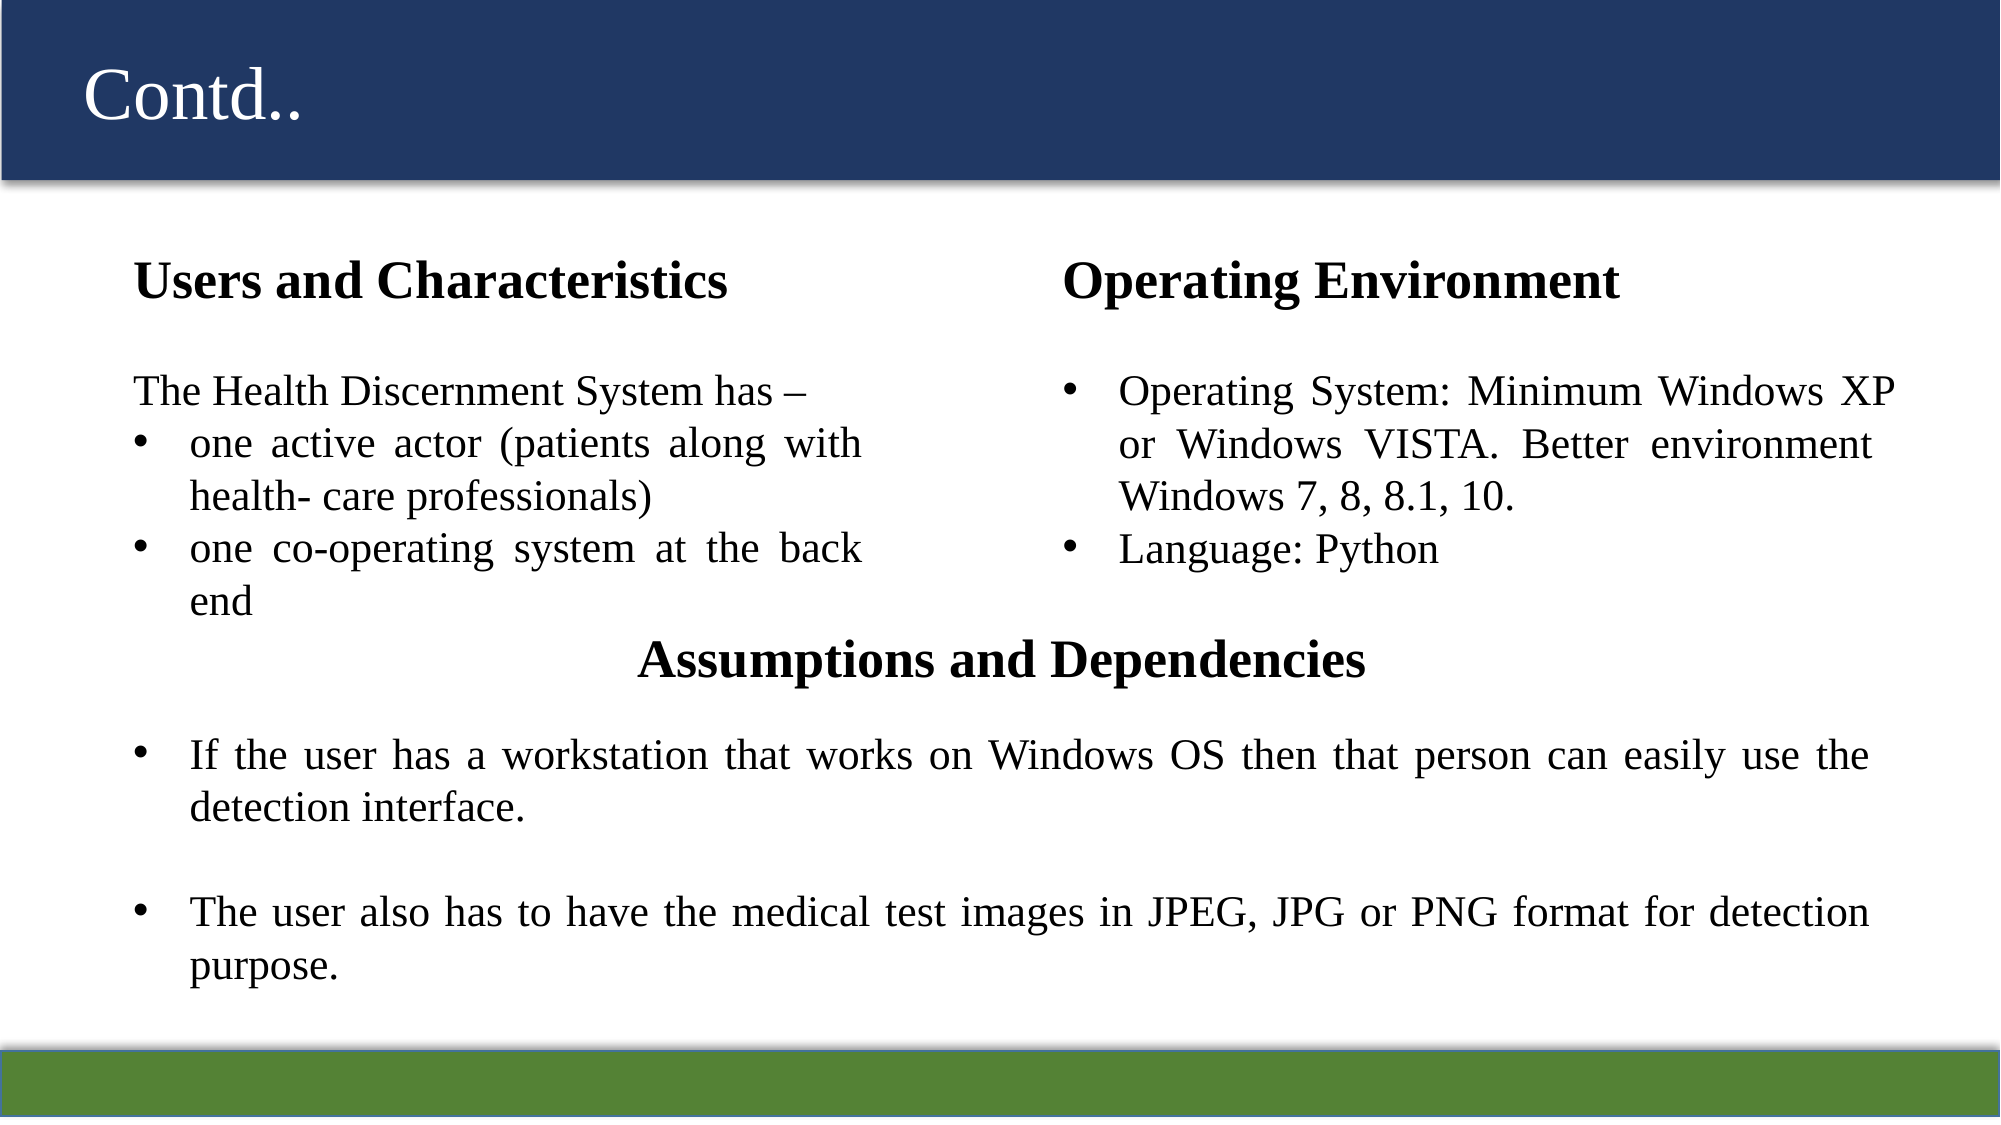

Contd..
Users and Characteristics

The Health Discernment System has –
one active actor (patients along with health- care professionals)
one co-operating system at the back end
Operating Environment

Operating System: Minimum Windows XP or Windows VISTA. Better environment  Windows 7, 8, 8.1, 10.
Language: Python
Assumptions and Dependencies
If the user has a workstation that works on Windows OS then that person can easily use the detection interface.

The user also has to have the medical test images in JPEG, JPG or PNG format for detection purpose.

11